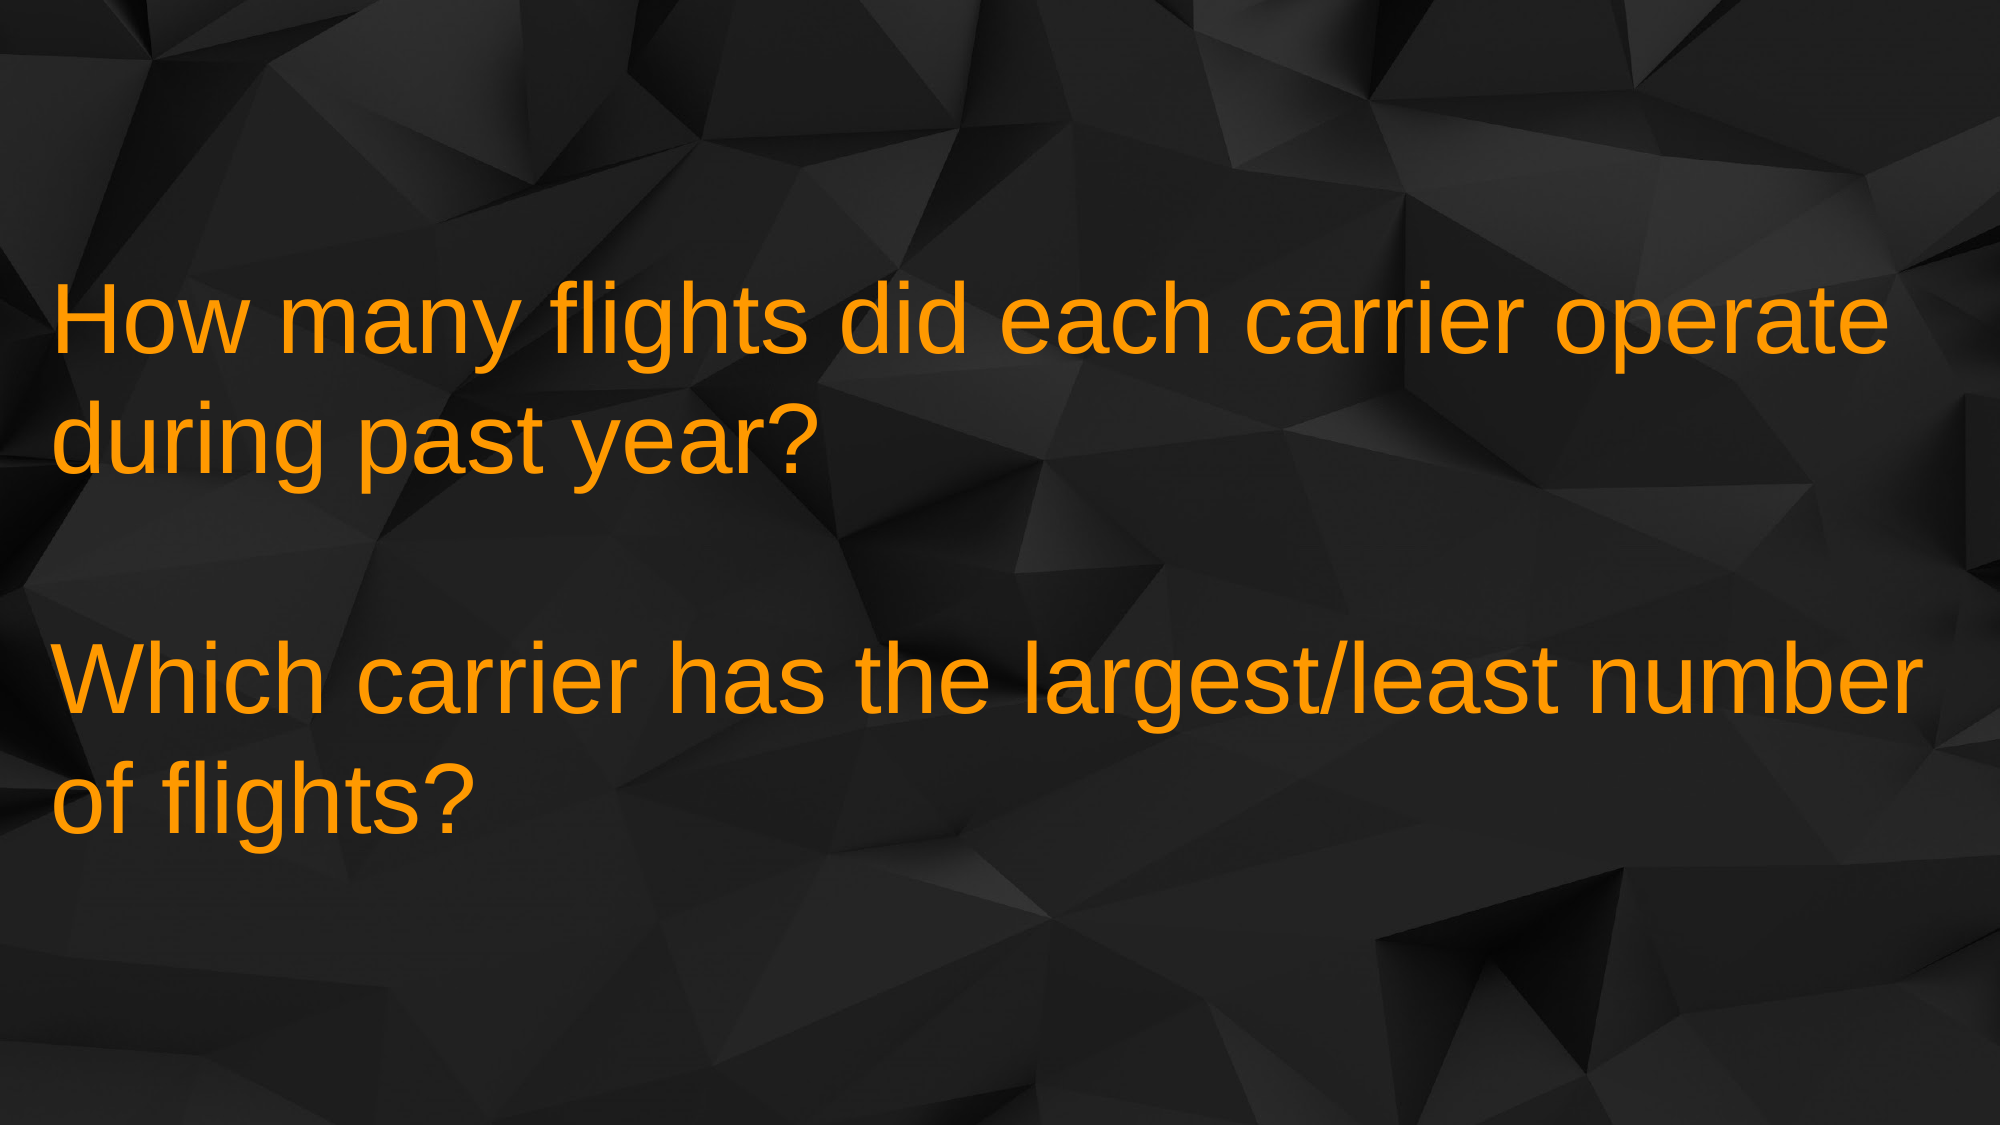

How many flights did each carrier operate during past year?

Which carrier has the largest/least number of flights?